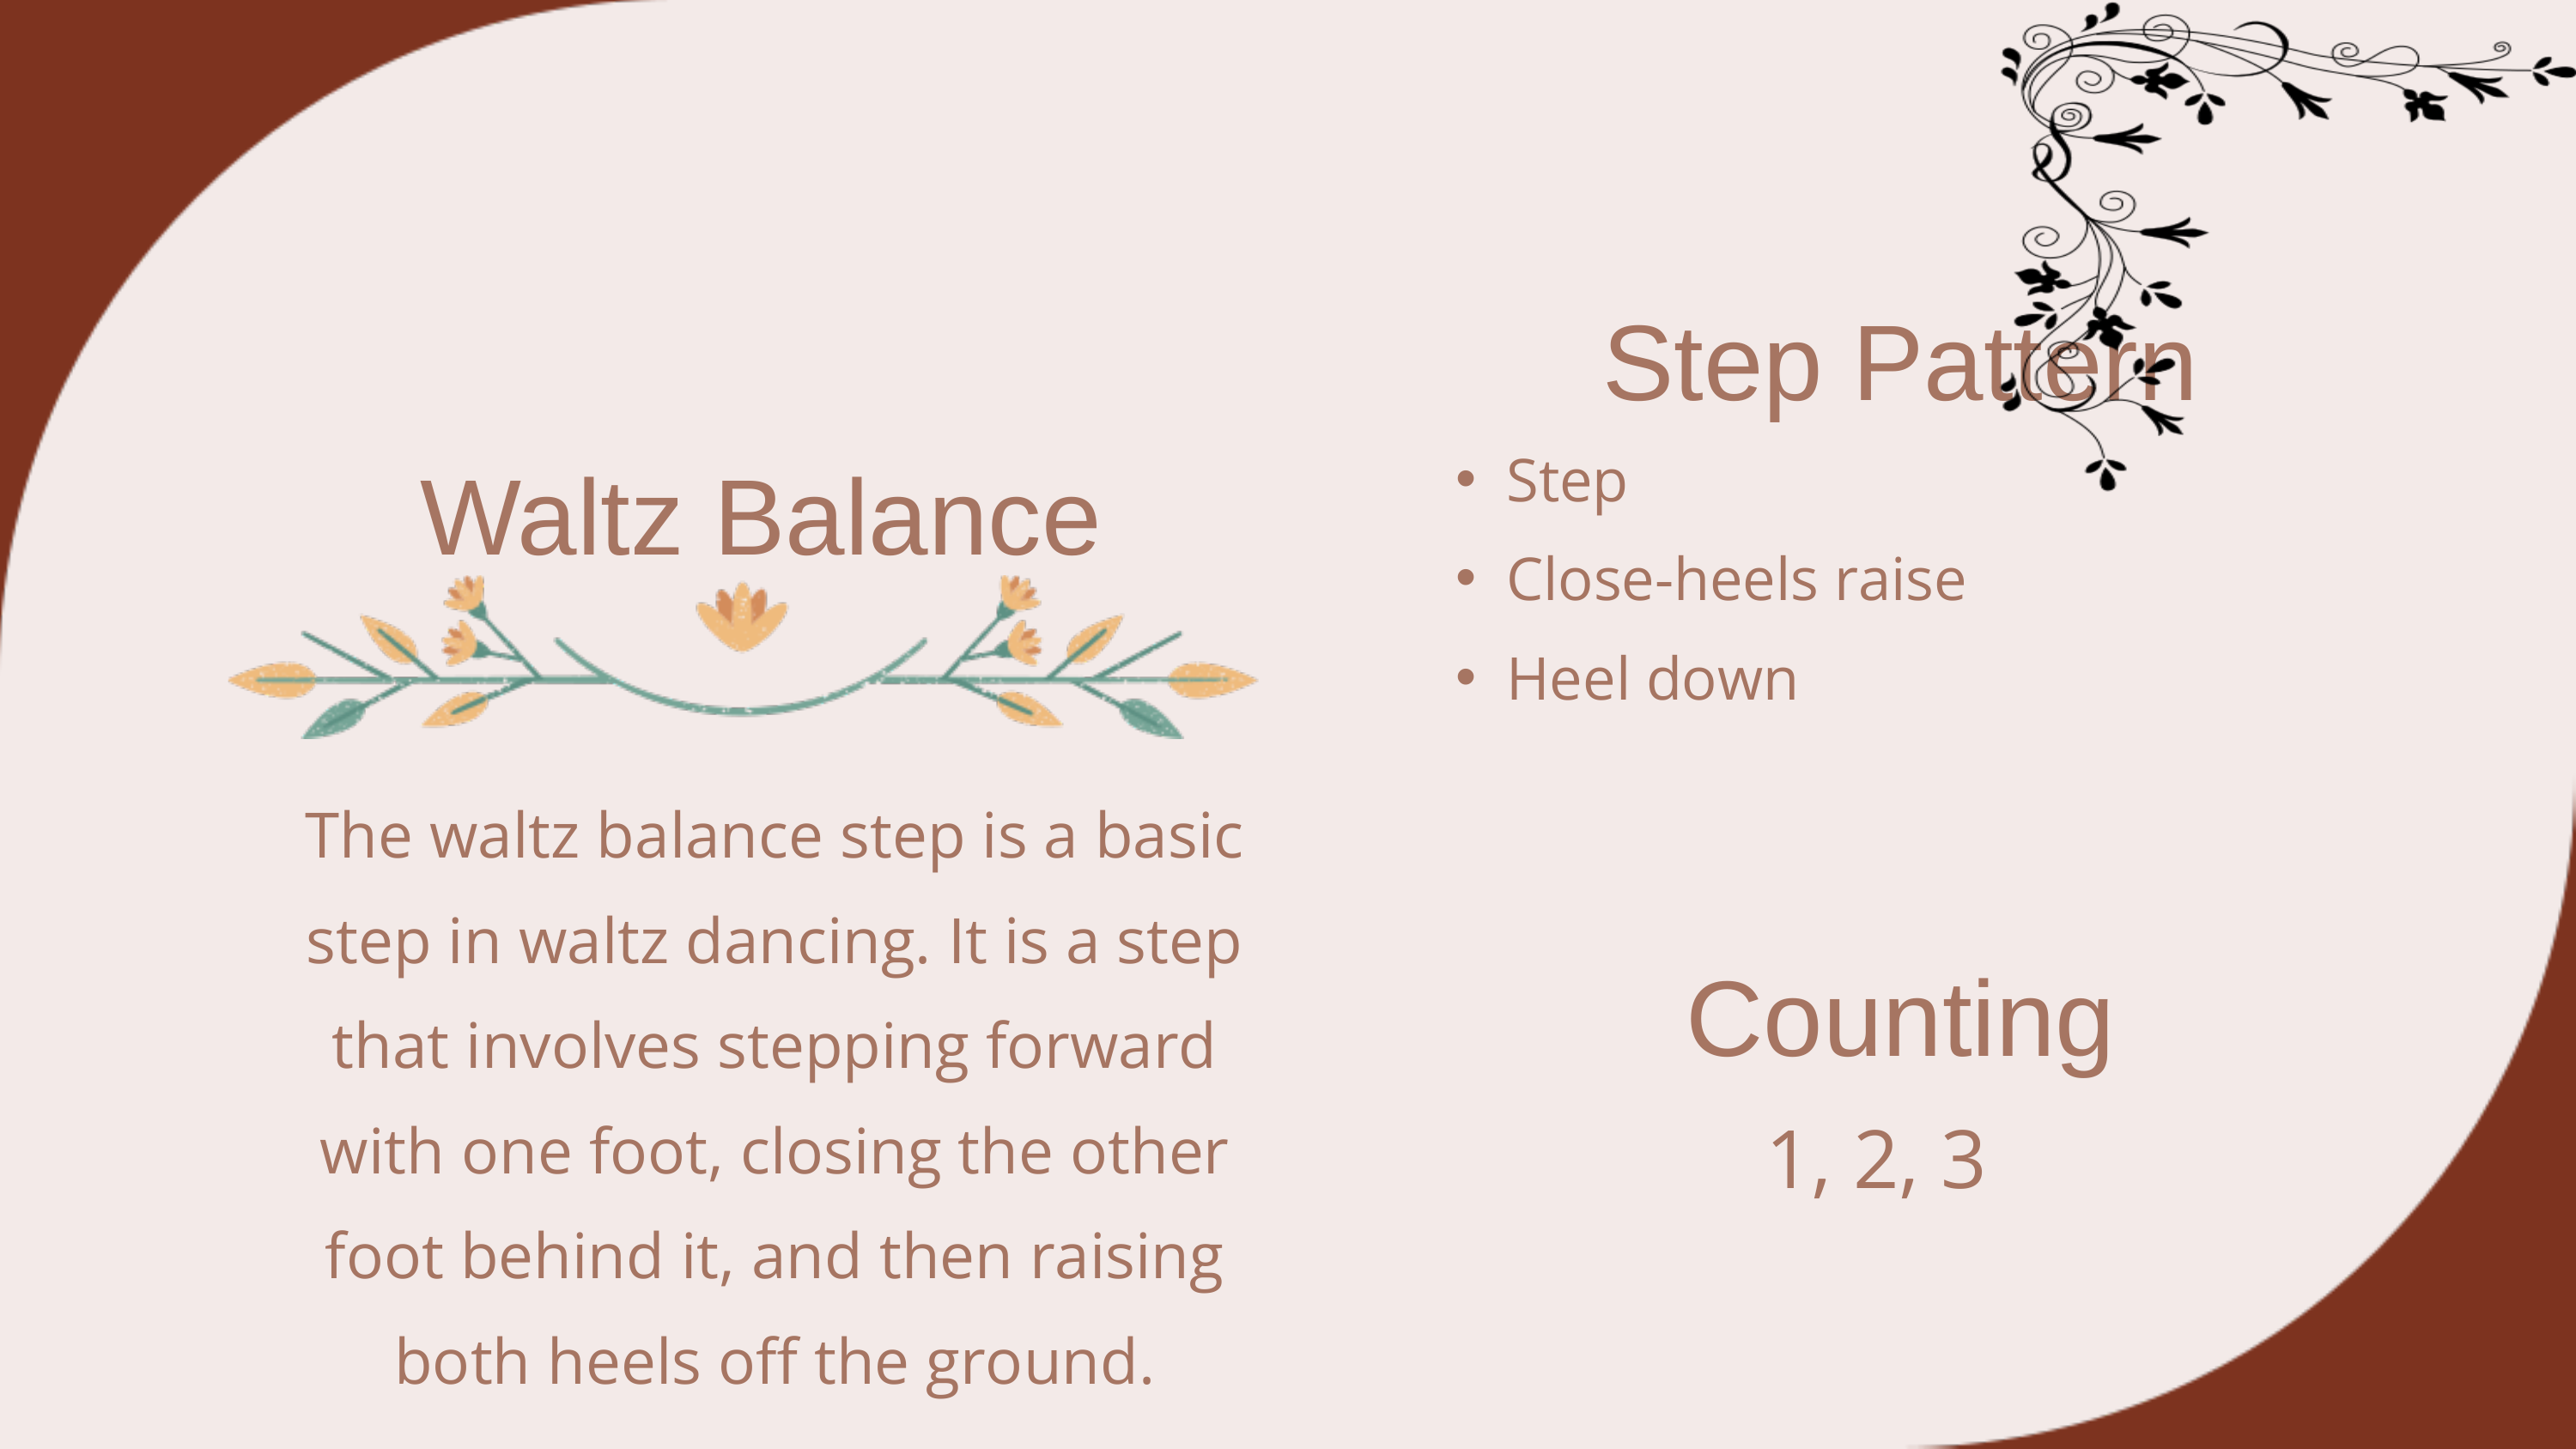

Step Pattern
 Waltz Balance
Step
Close-heels raise
Heel down

The waltz balance step is a basic step in waltz dancing. It is a step that involves stepping forward with one foot, closing the other foot behind it, and then raising both heels off the ground.

Counting
1, 2, 3